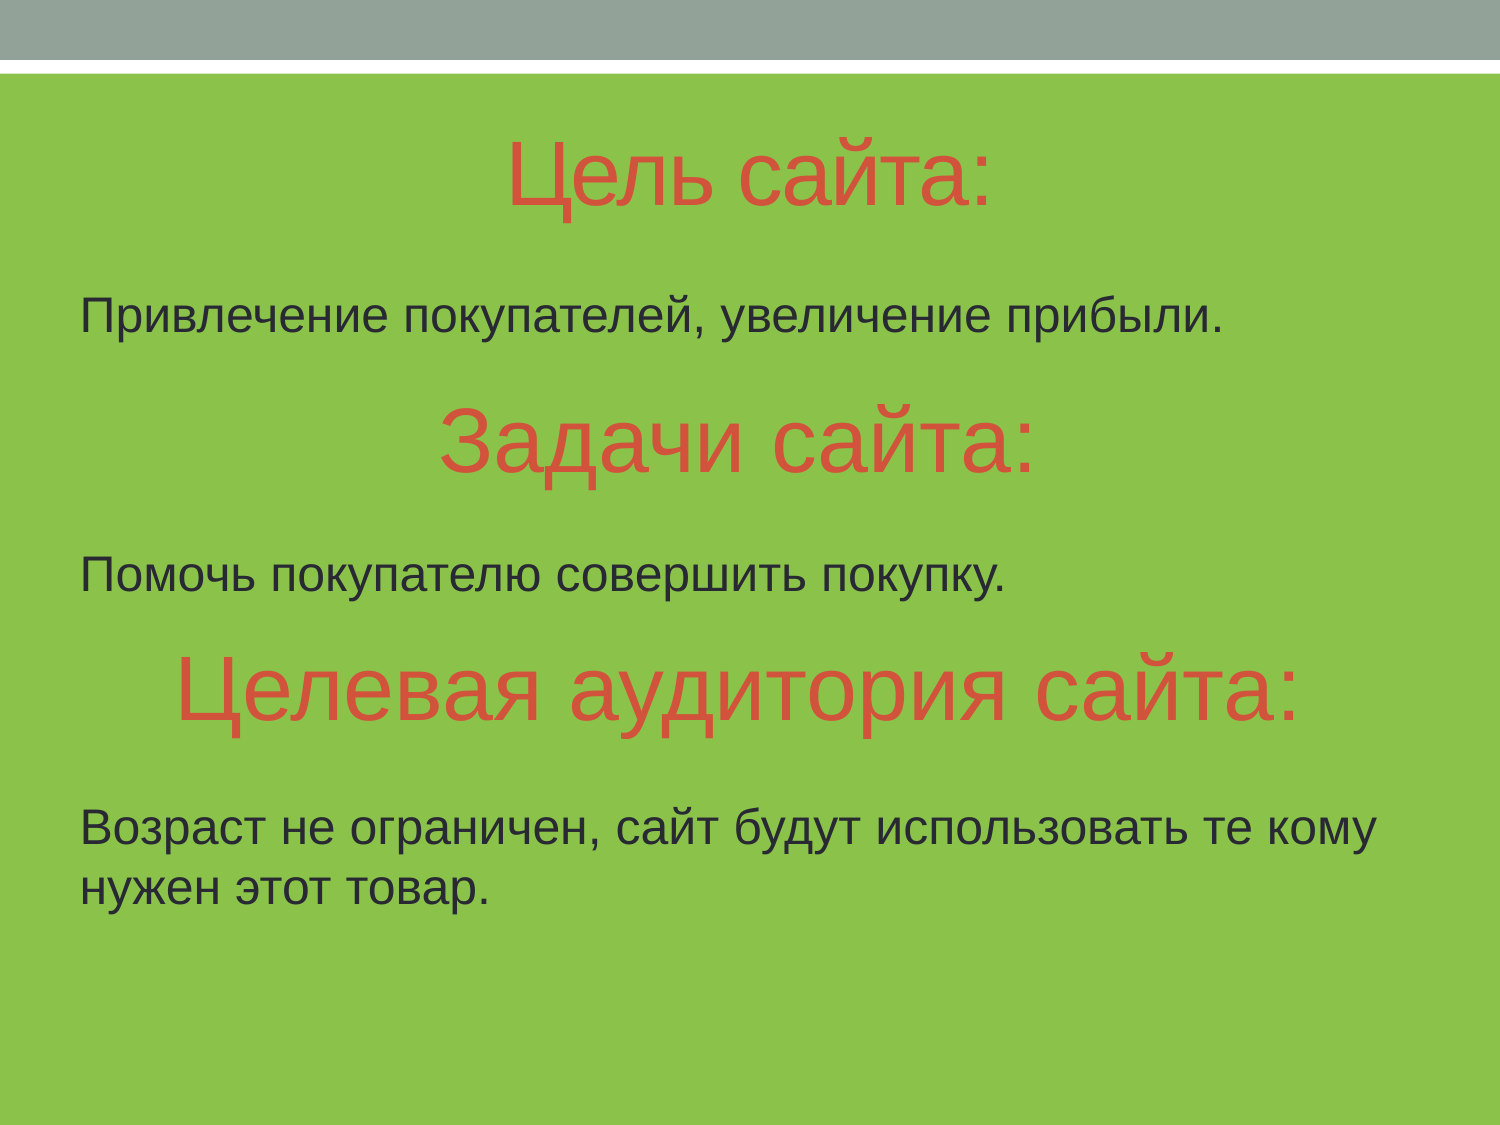

# Цель сайта:
Привлечение покупателей, увеличение прибыли.
Задачи сайта:
Помочь покупателю совершить покупку.
Целевая аудитория сайта:
Возраст не ограничен, сайт будут использовать те кому нужен этот товар.